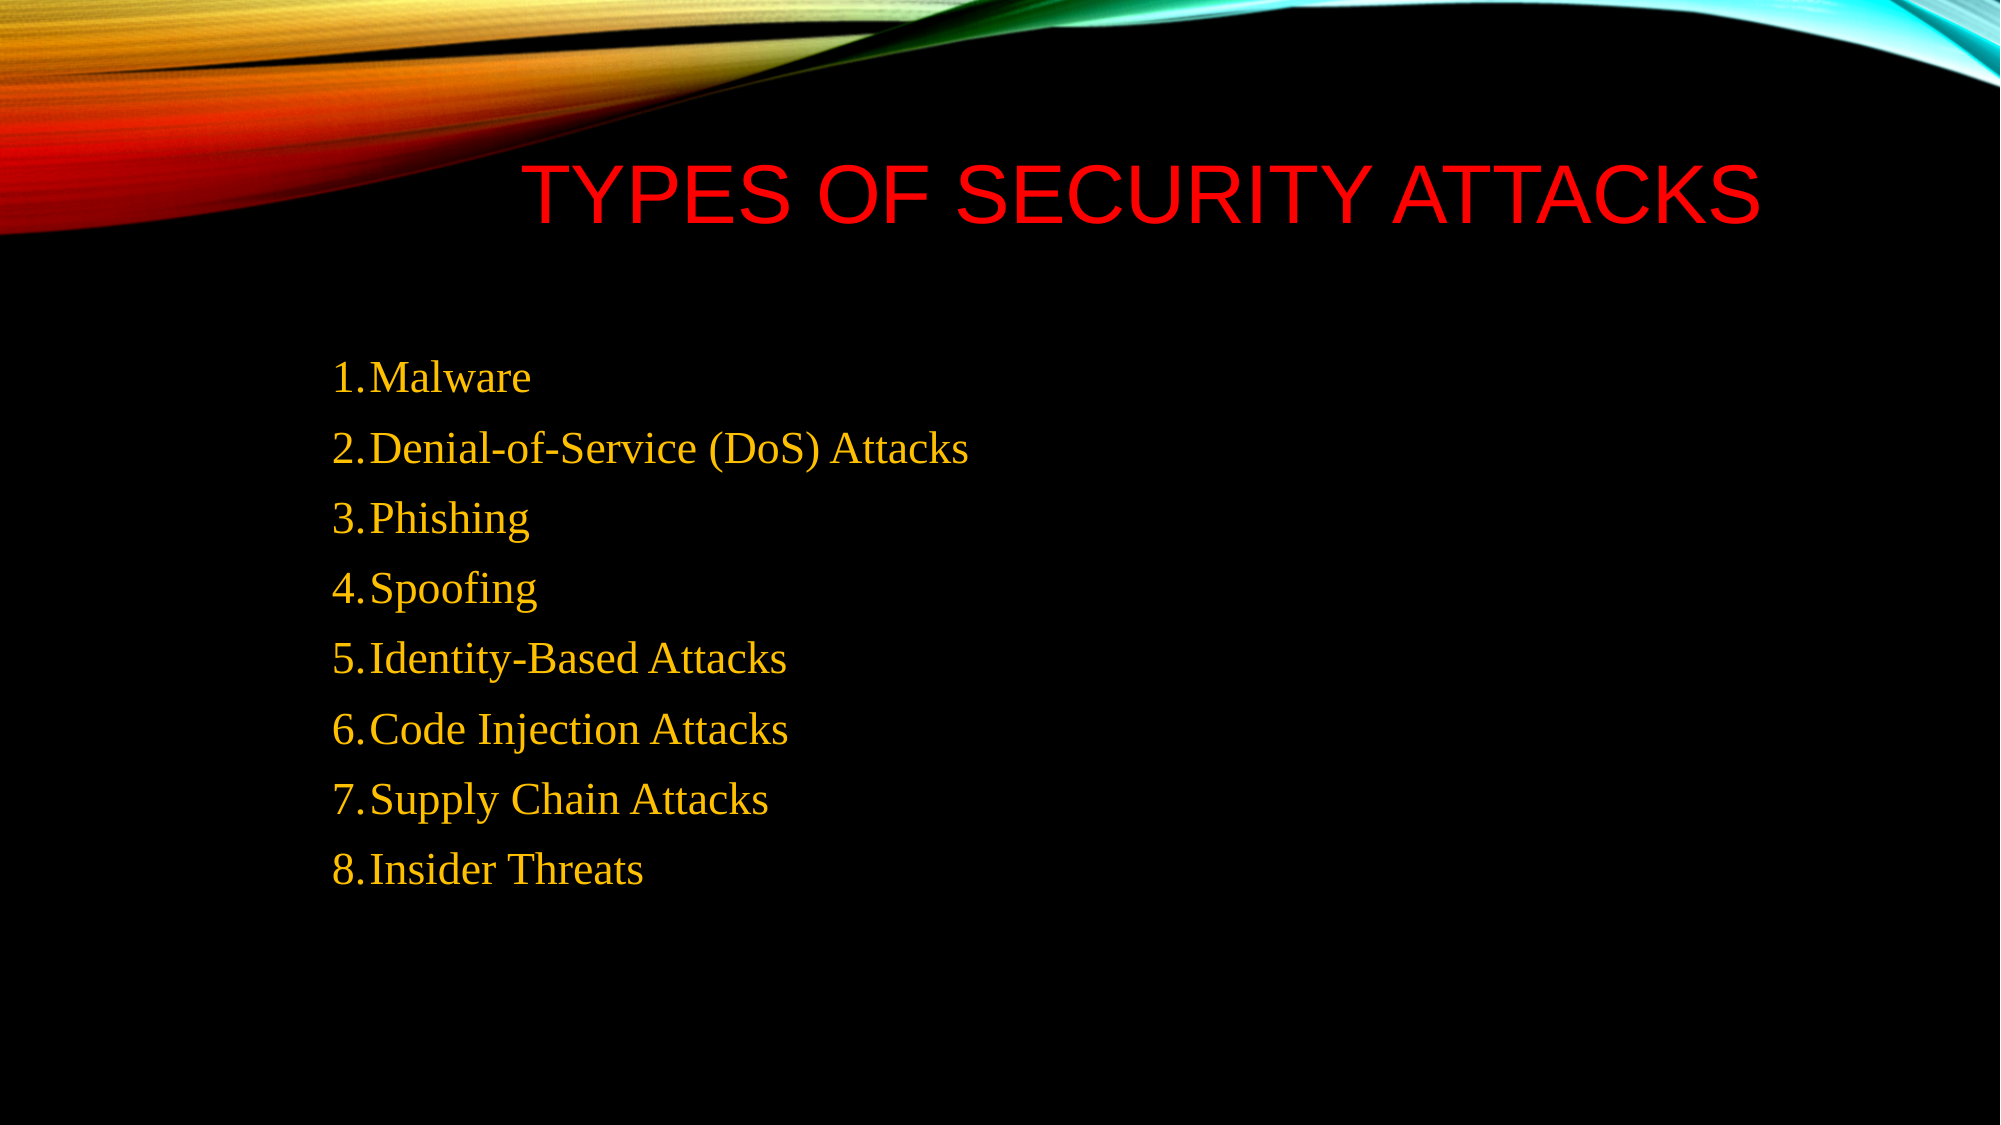

# TYpes of security attacks
Malware
Denial-of-Service (DoS) Attacks
Phishing
Spoofing
Identity-Based Attacks
Code Injection Attacks
Supply Chain Attacks
Insider Threats